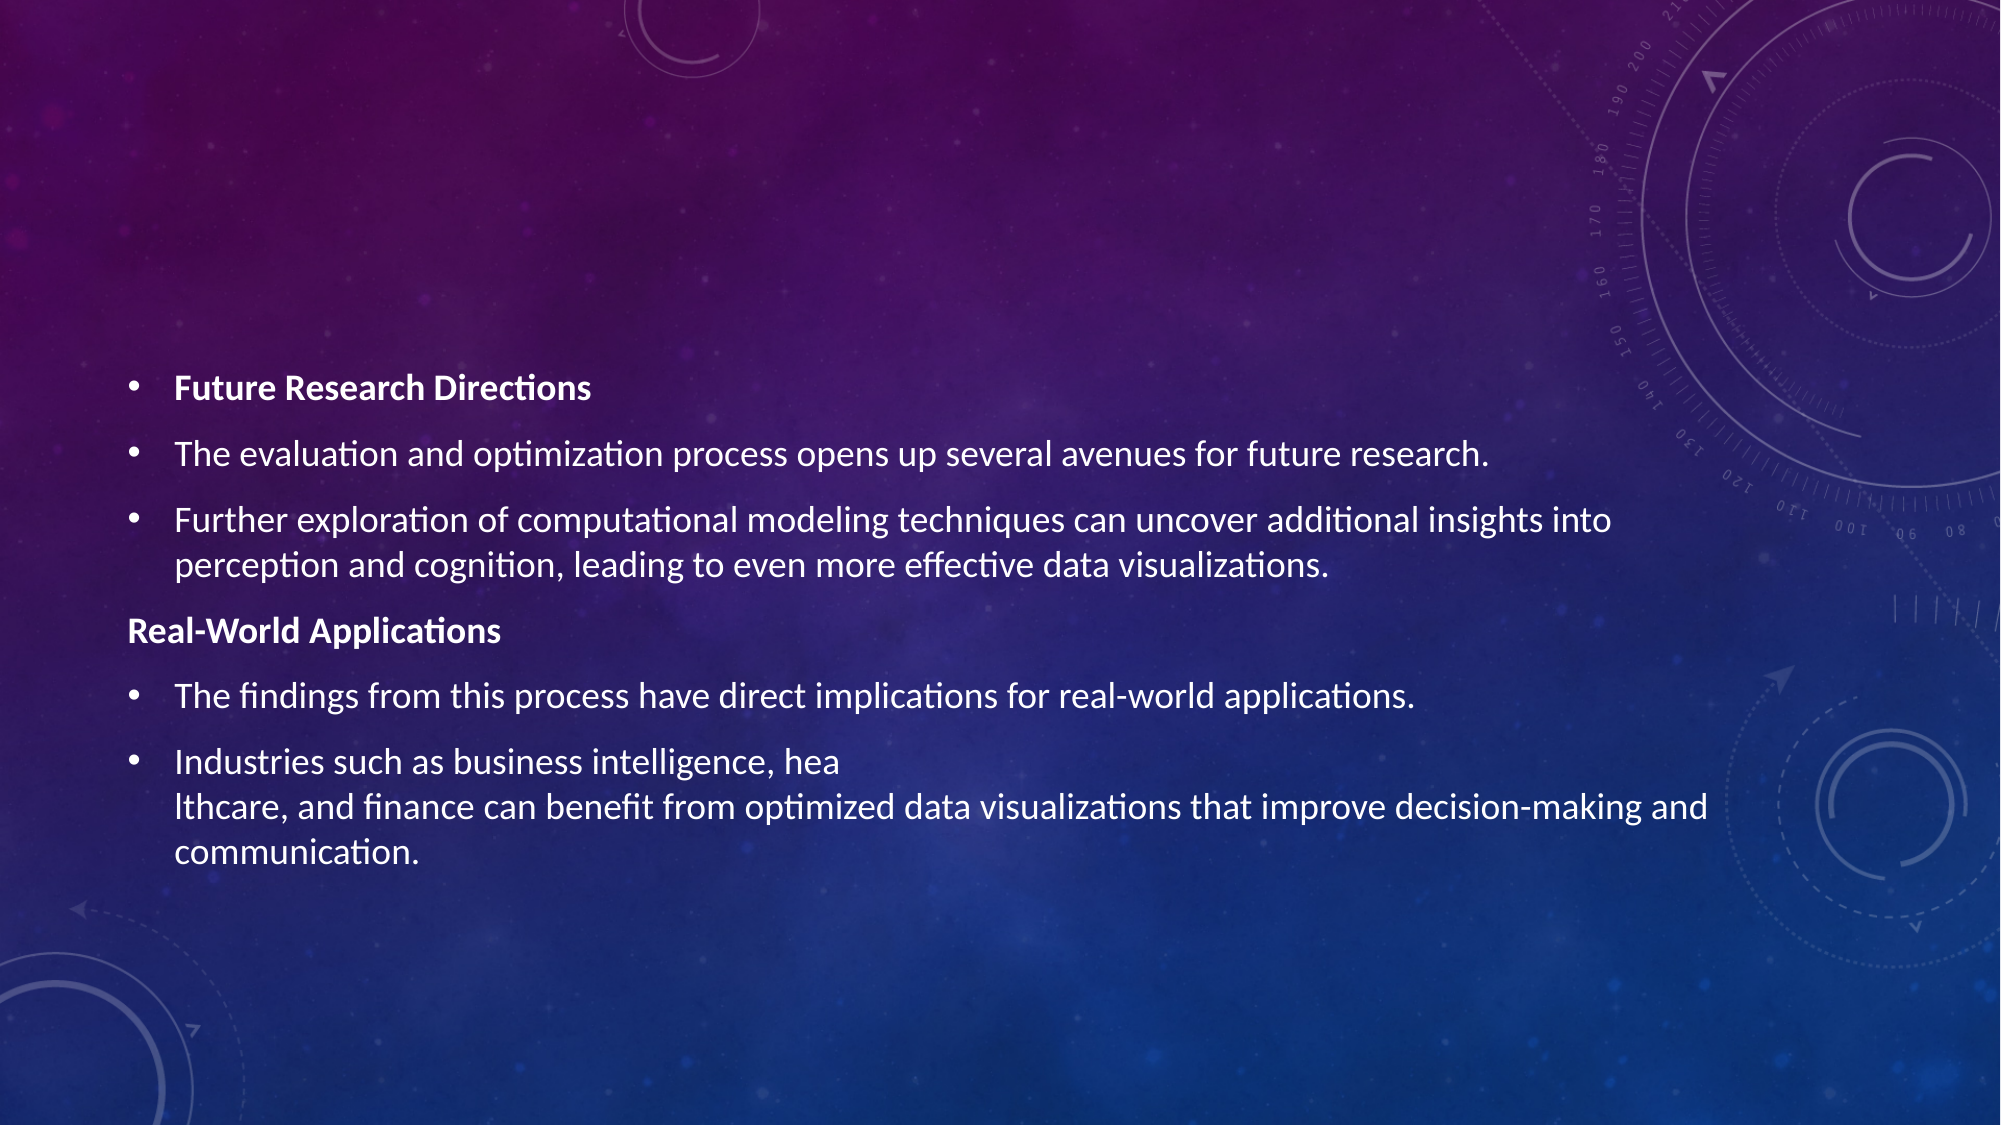

#
Future Research Directions
The evaluation and optimization process opens up several avenues for future research.
Further exploration of computational modeling techniques can uncover additional insights into perception and cognition, leading to even more effective data visualizations.
Real-World Applications
The findings from this process have direct implications for real-world applications.
Industries such as business intelligence, hea
lthcare, and finance can benefit from optimized data visualizations that improve decision-making and communication.